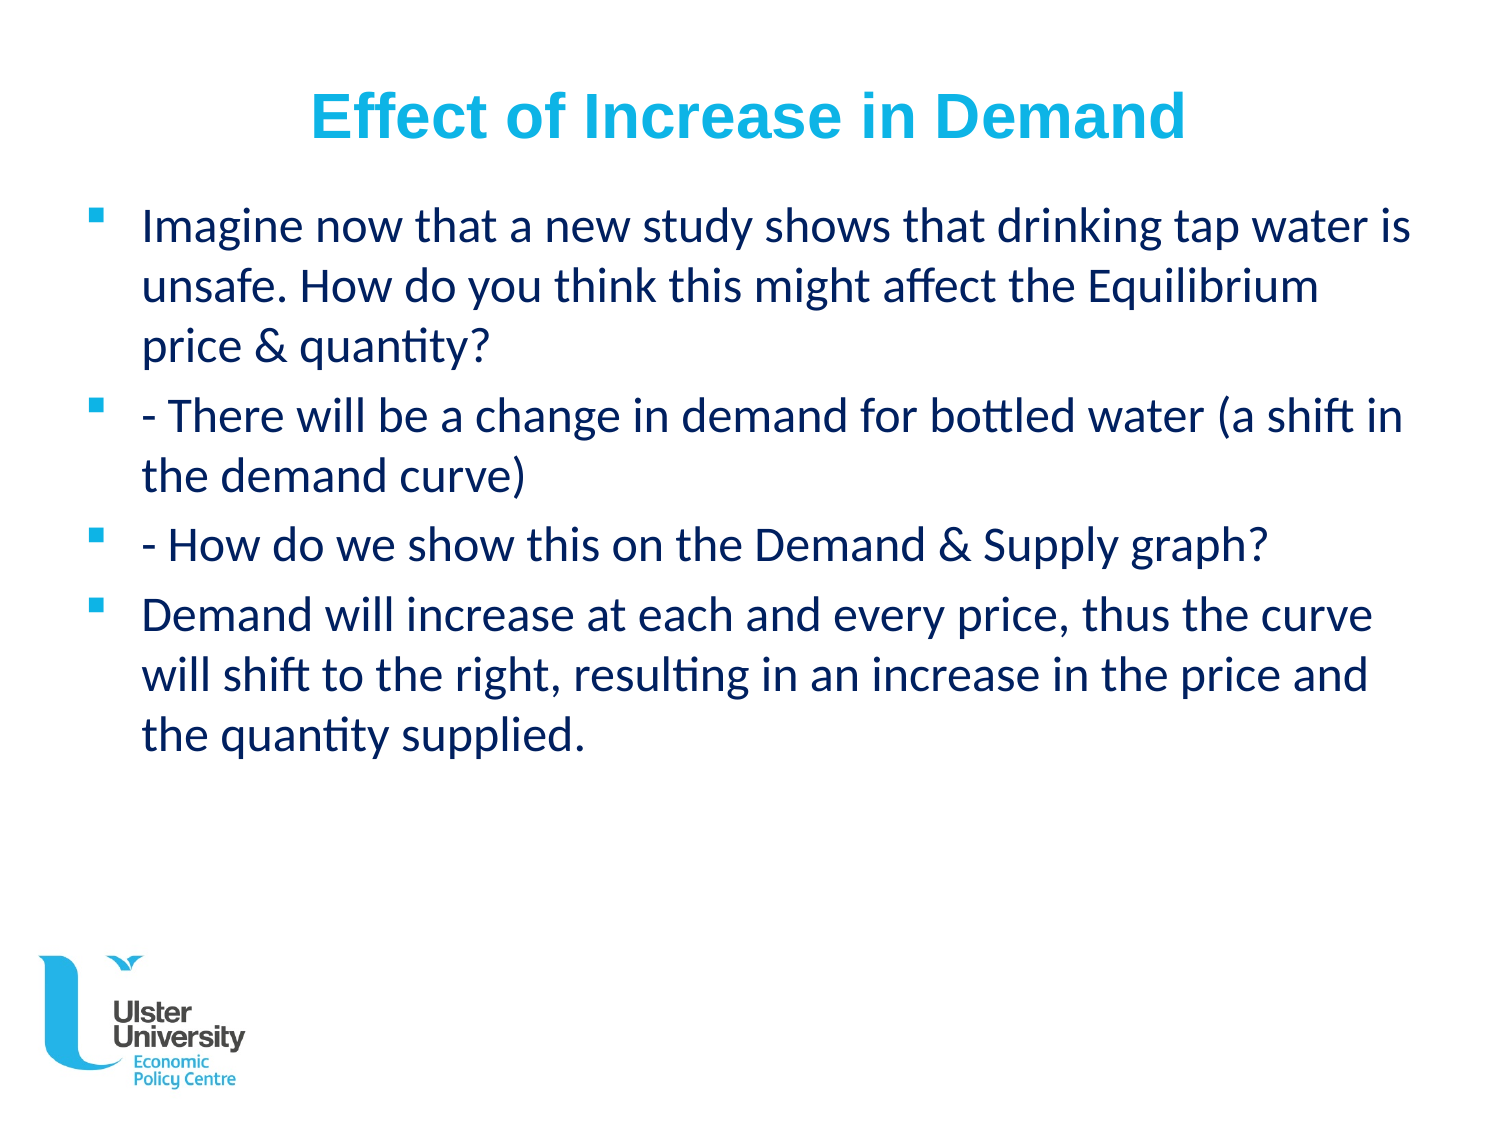

# Effect of Increase in Demand
Imagine now that a new study shows that drinking tap water is unsafe. How do you think this might affect the Equilibrium price & quantity?
- There will be a change in demand for bottled water (a shift in the demand curve)
- How do we show this on the Demand & Supply graph?
Demand will increase at each and every price, thus the curve will shift to the right, resulting in an increase in the price and the quantity supplied.